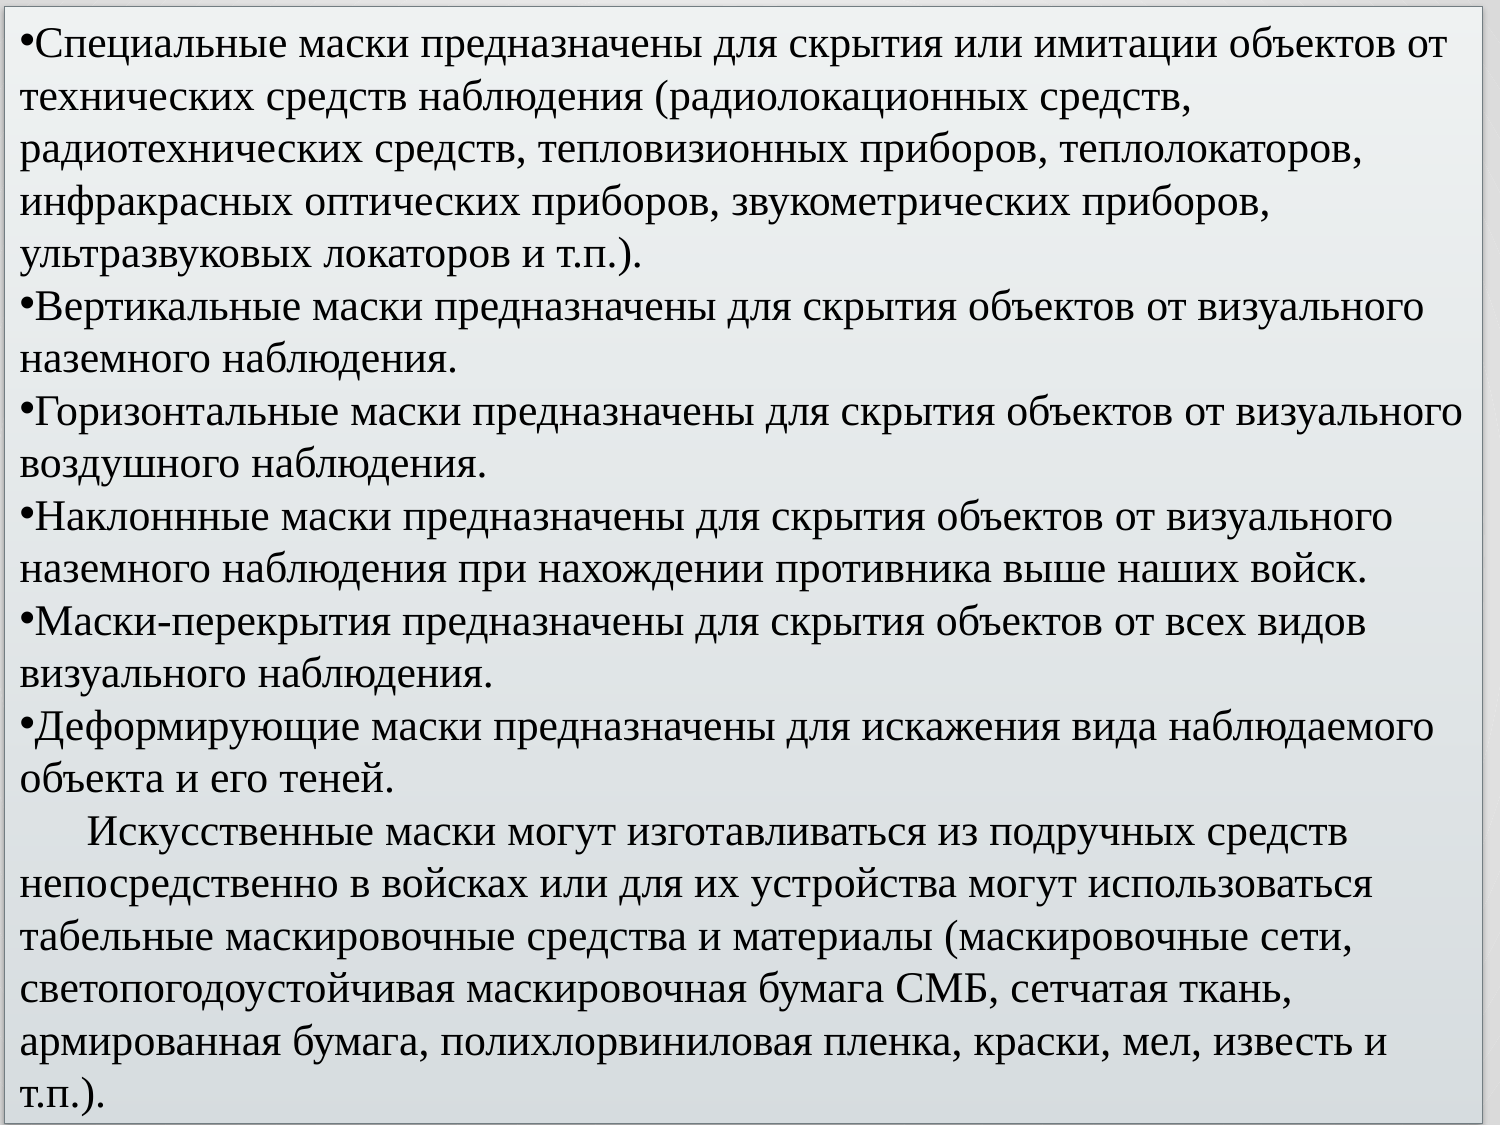

Специальные маски предназначены для скрытия или имитации объектов от технических средств наблюдения (радиолокационных средств, радиотехнических средств, тепловизионных приборов, теплолокаторов, инфракрасных оптических приборов, звукометрических приборов, ультразвуковых локаторов и т.п.).
Вертикальные маски предназначены для скрытия объектов от визуального наземного наблюдения.
Горизонтальные маски предназначены для скрытия объектов от визуального воздушного наблюдения.
Наклоннные маски предназначены для скрытия объектов от визуального наземного наблюдения при нахождении противника выше наших войск.
Маски-перекрытия предназначены для скрытия объектов от всех видов визуального наблюдения.
Деформирующие маски предназначены для искажения вида наблюдаемого объекта и его теней.
      Искусственные маски могут изготавливаться из подручных средств непосредственно в войсках или для их устройства могут использоваться табельные маскировочные средства и материалы (маскировочные сети, светопогодоустойчивая маскировочная бумага СМБ, сетчатая ткань, армированная бумага, полихлорвиниловая пленка, краски, мел, известь и т.п.).